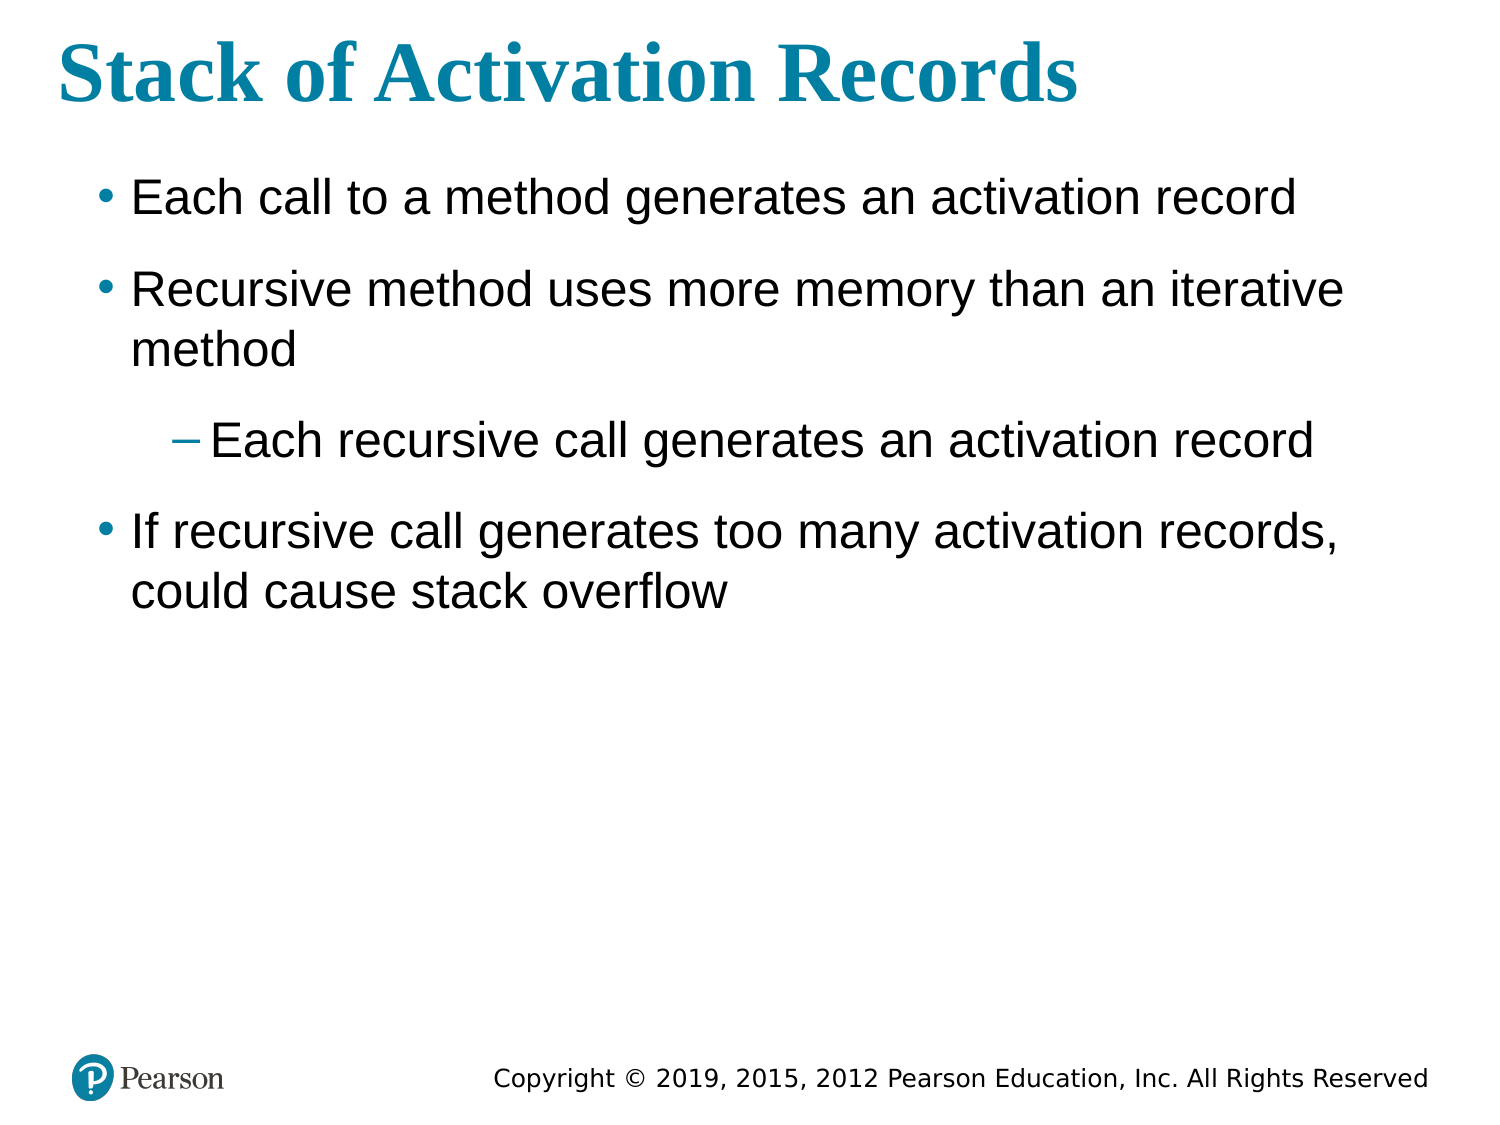

# Stack of Activation Records
Each call to a method generates an activation record
Recursive method uses more memory than an iterative method
Each recursive call generates an activation record
If recursive call generates too many activation records, could cause stack overflow